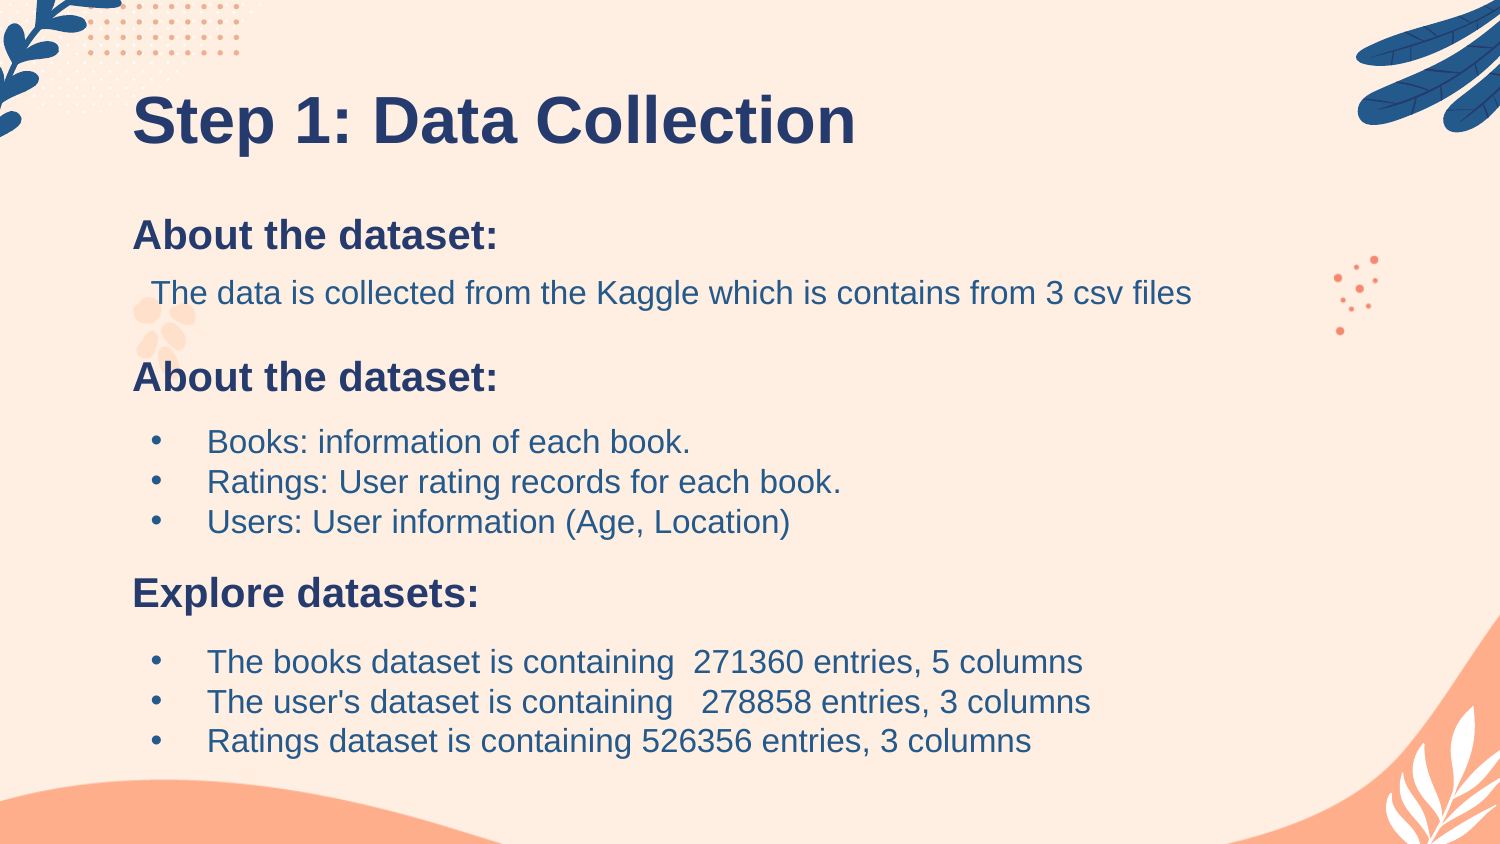

Step 1: Data Collection
About the dataset:
The data is collected from the Kaggle which is contains from 3 csv files

About the dataset:
Books: information of each book.
Ratings: User rating records for each book.
Users: User information (Age, Location)
Explore datasets:
The books dataset is containing  271360 entries, 5 columns
The user's dataset is containing   278858 entries, 3 columns
Ratings dataset is containing 526356 entries, 3 columns